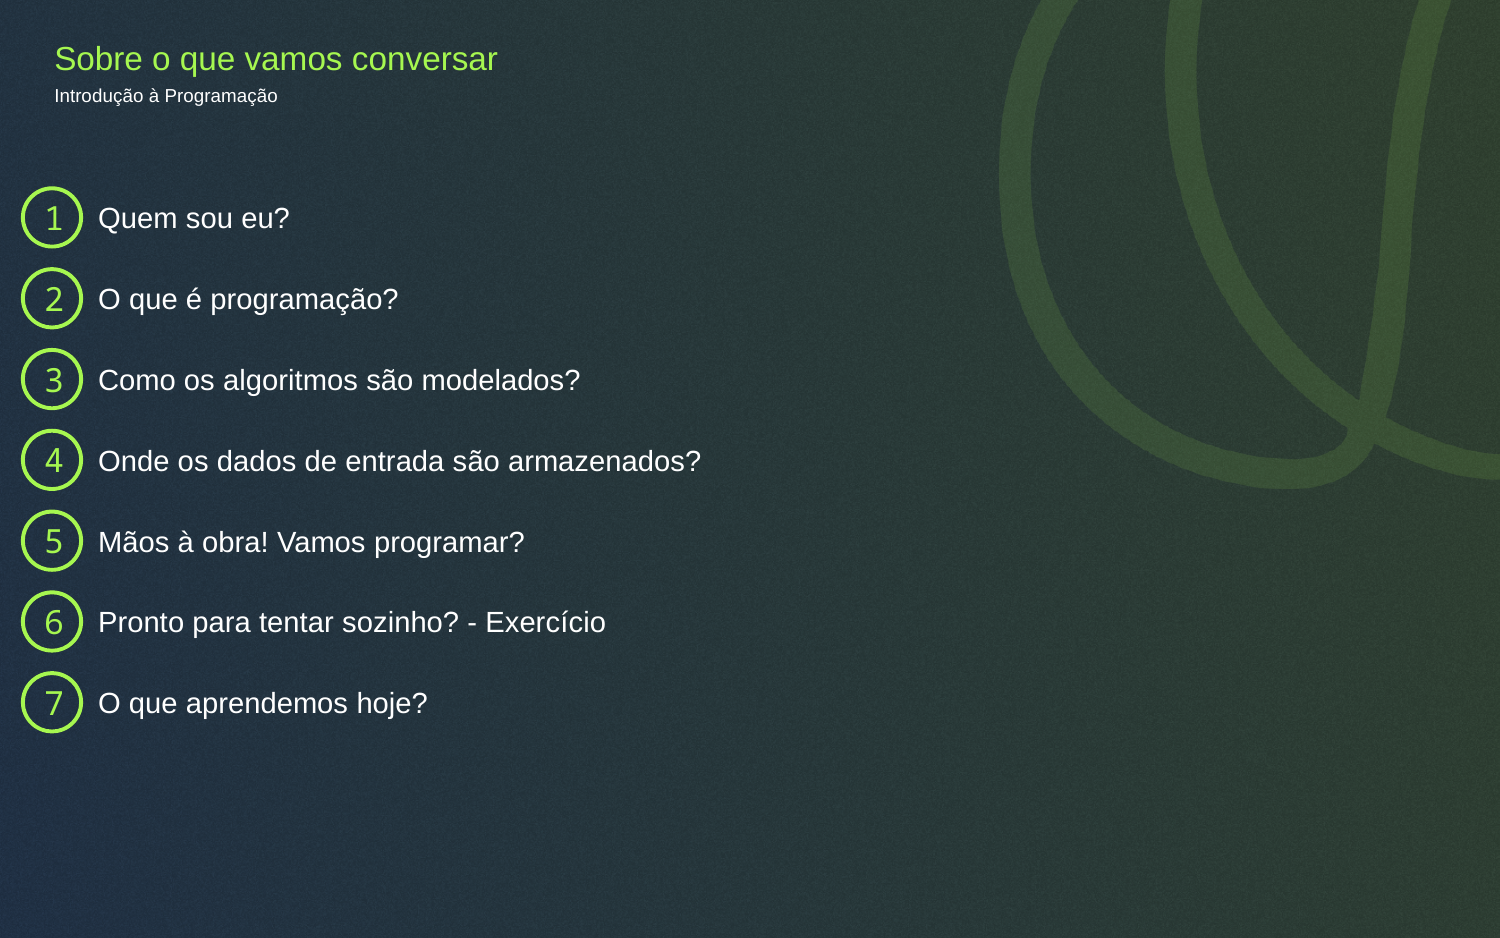

Sobre o que vamos conversar
Introdução à Programação
Quem sou eu?

1
O que é programação?

2
Como os algoritmos são modelados?

3
Onde os dados de entrada são armazenados?

4
Mãos à obra! Vamos programar?

5
Pronto para tentar sozinho? - Exercício

6
O que aprendemos hoje?

7